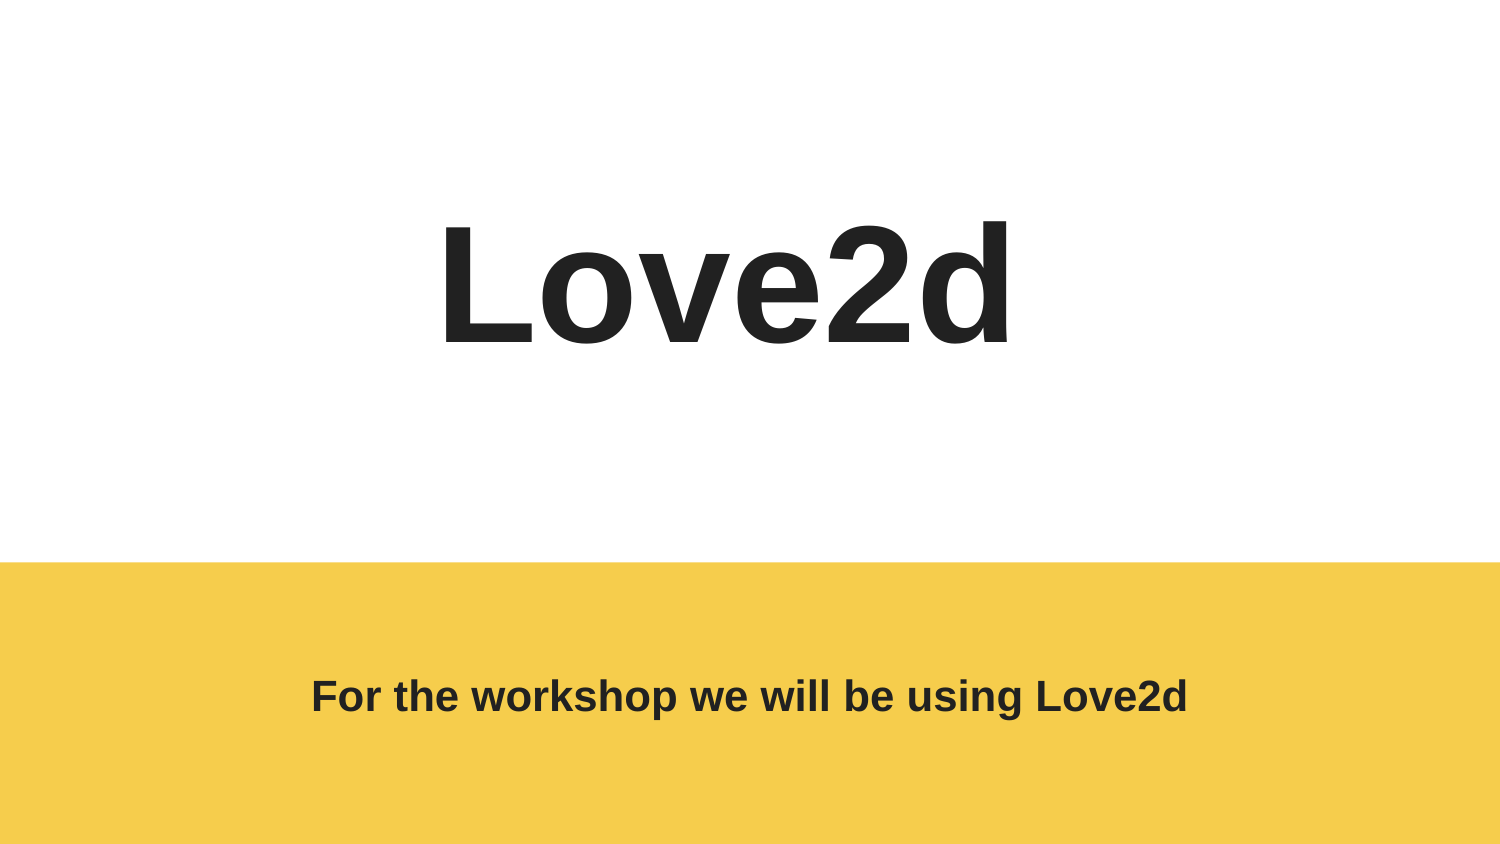

# Love2d
For the workshop we will be using Love2d